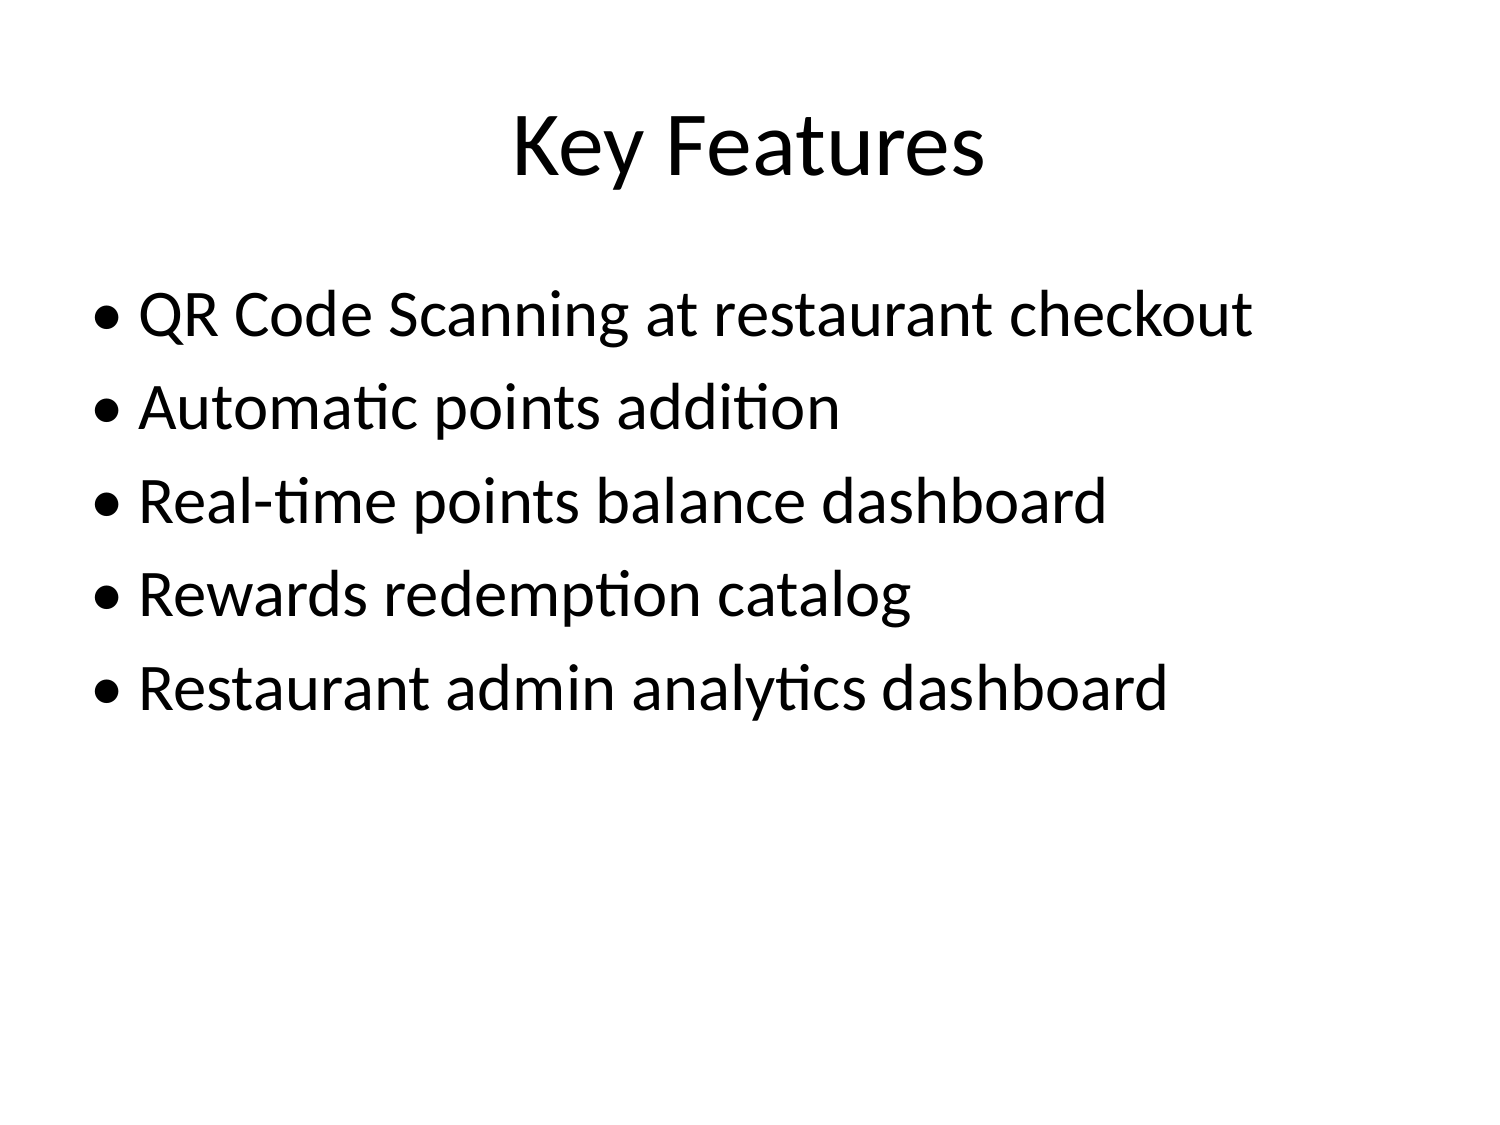

# Key Features
• QR Code Scanning at restaurant checkout
• Automatic points addition
• Real-time points balance dashboard
• Rewards redemption catalog
• Restaurant admin analytics dashboard